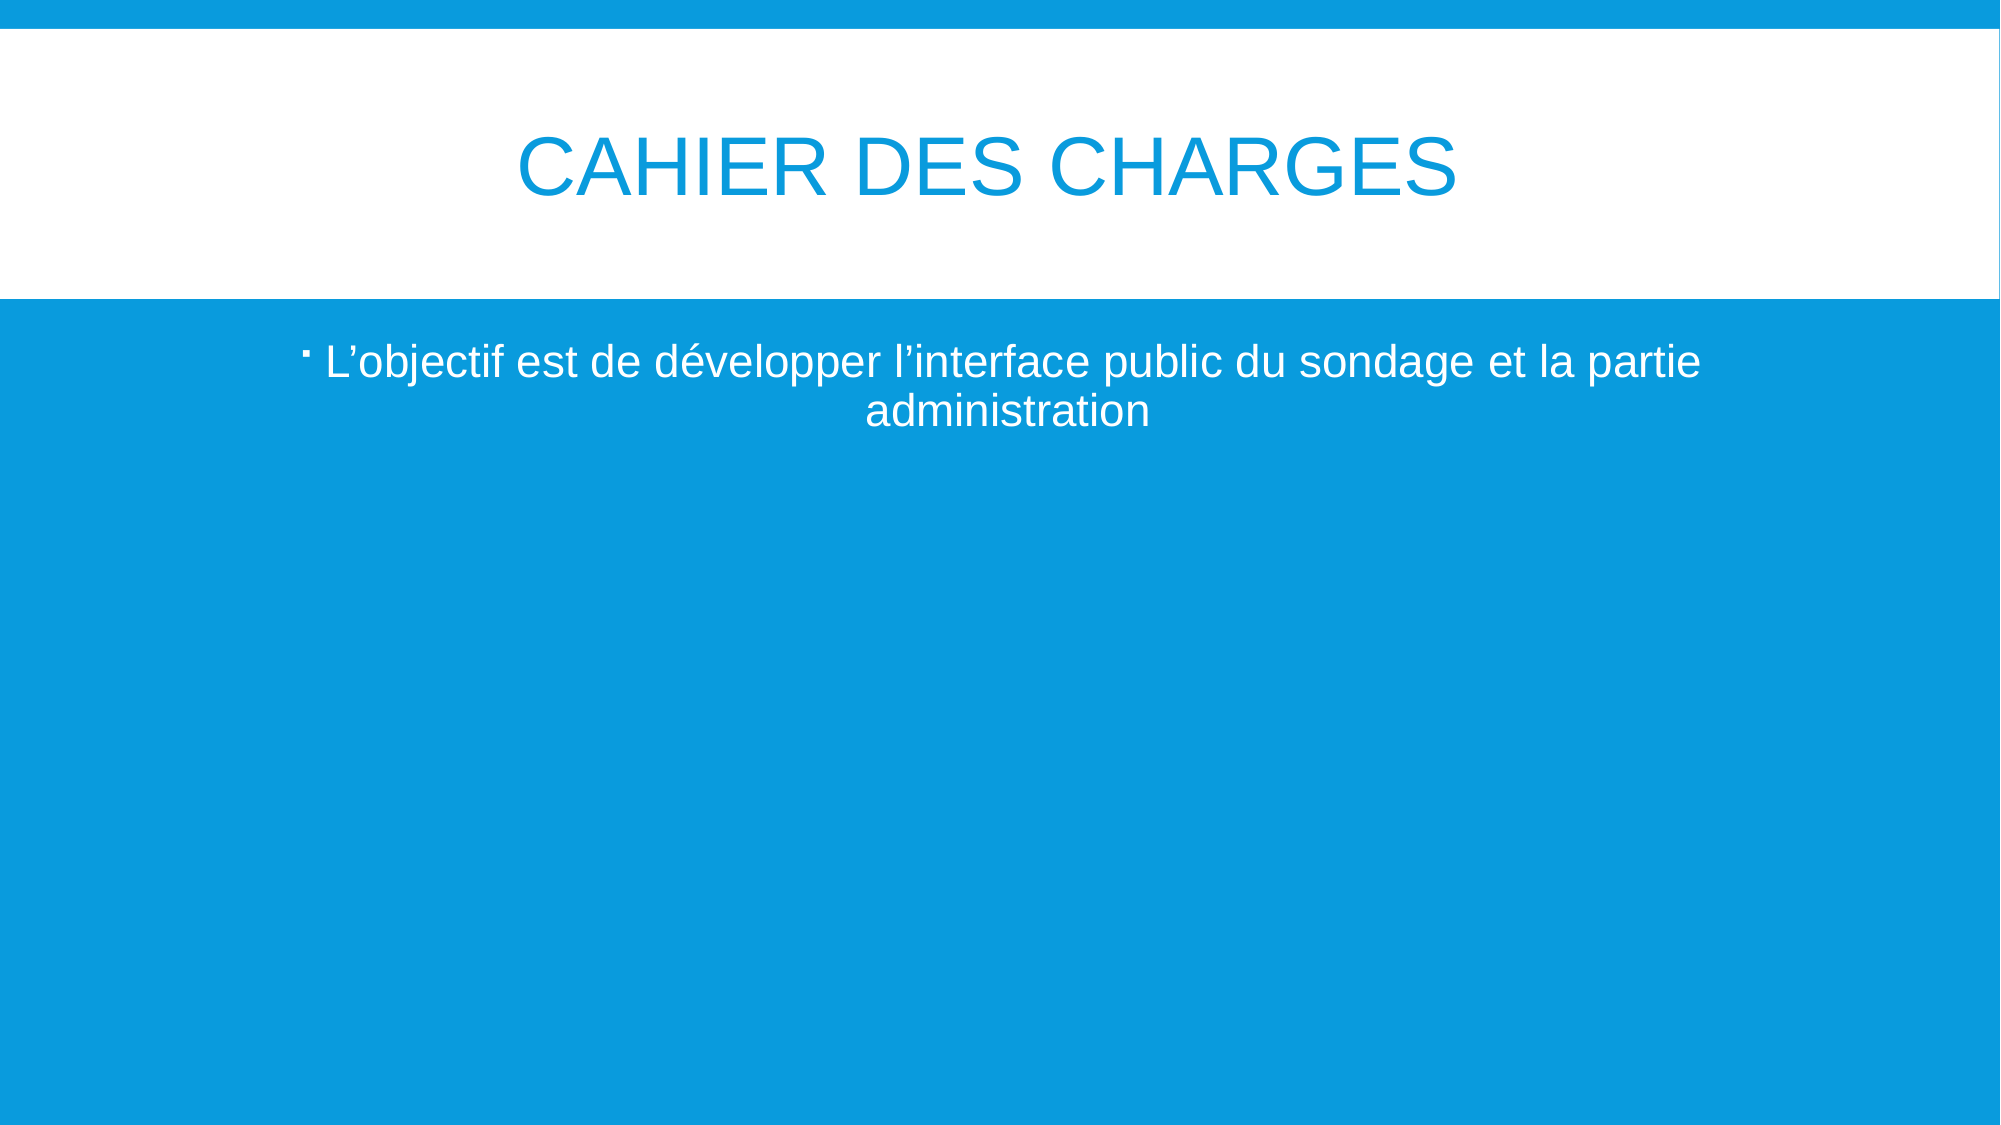

# CAHIER DES CHARGES
L’objectif est de développer l’interface public du sondage et la partie administration